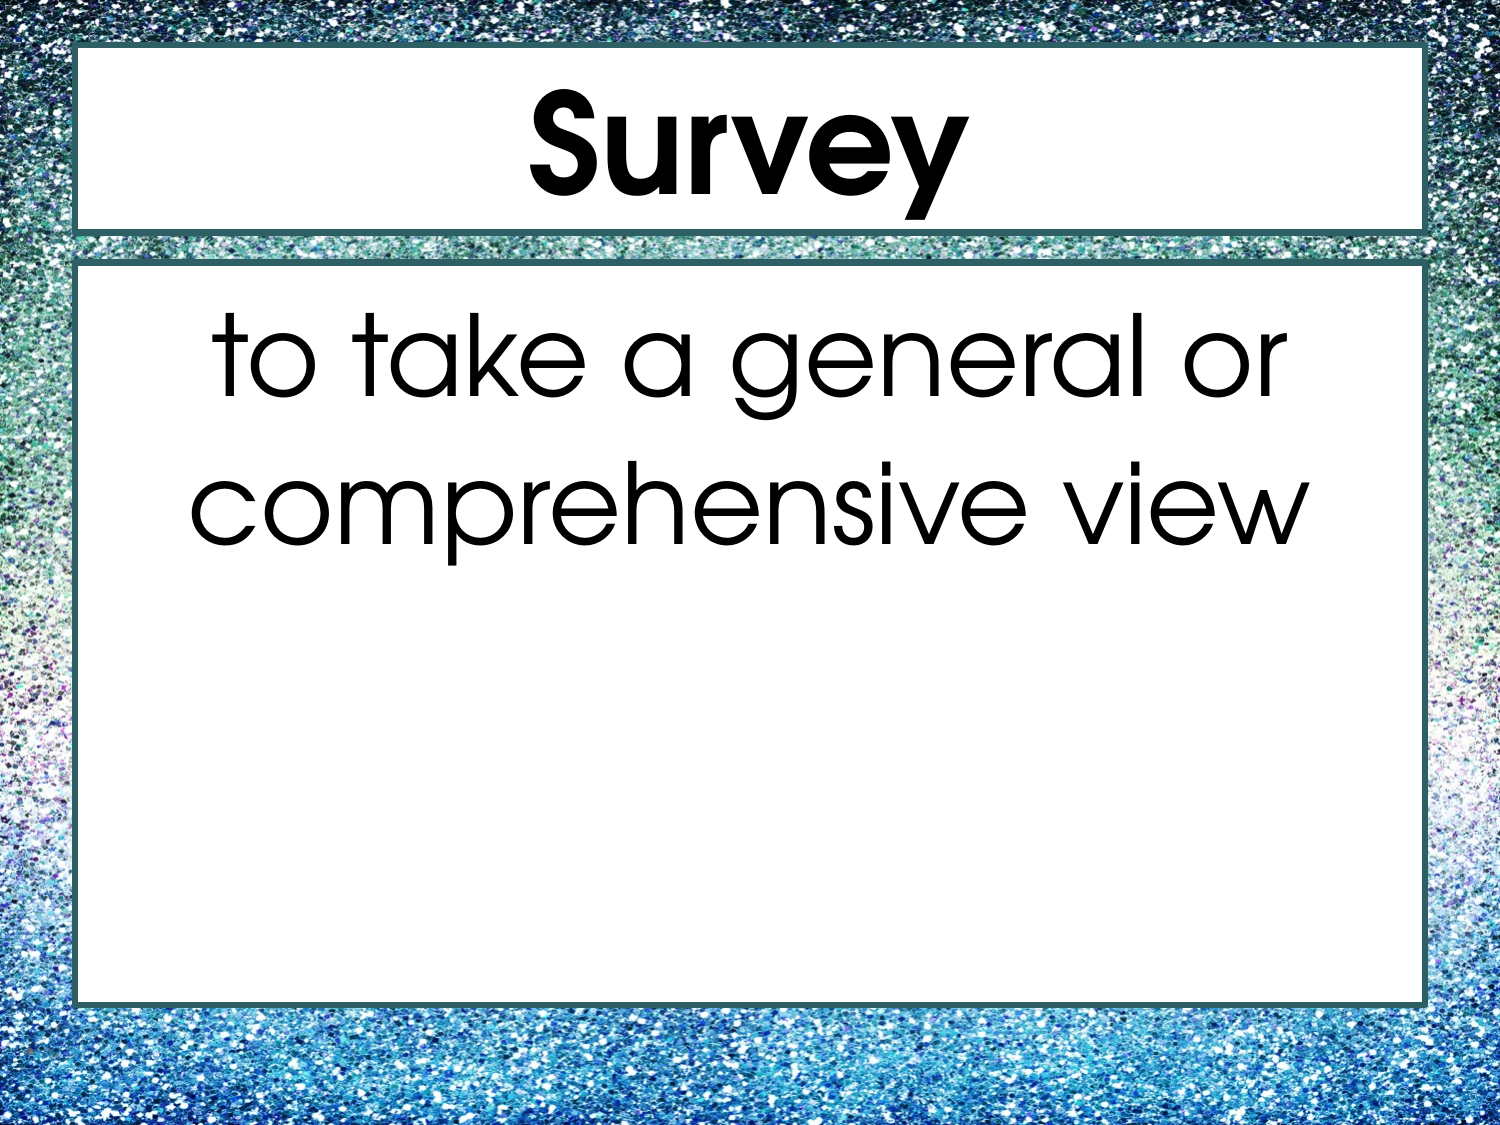

# Survey
to take a general or comprehensive view